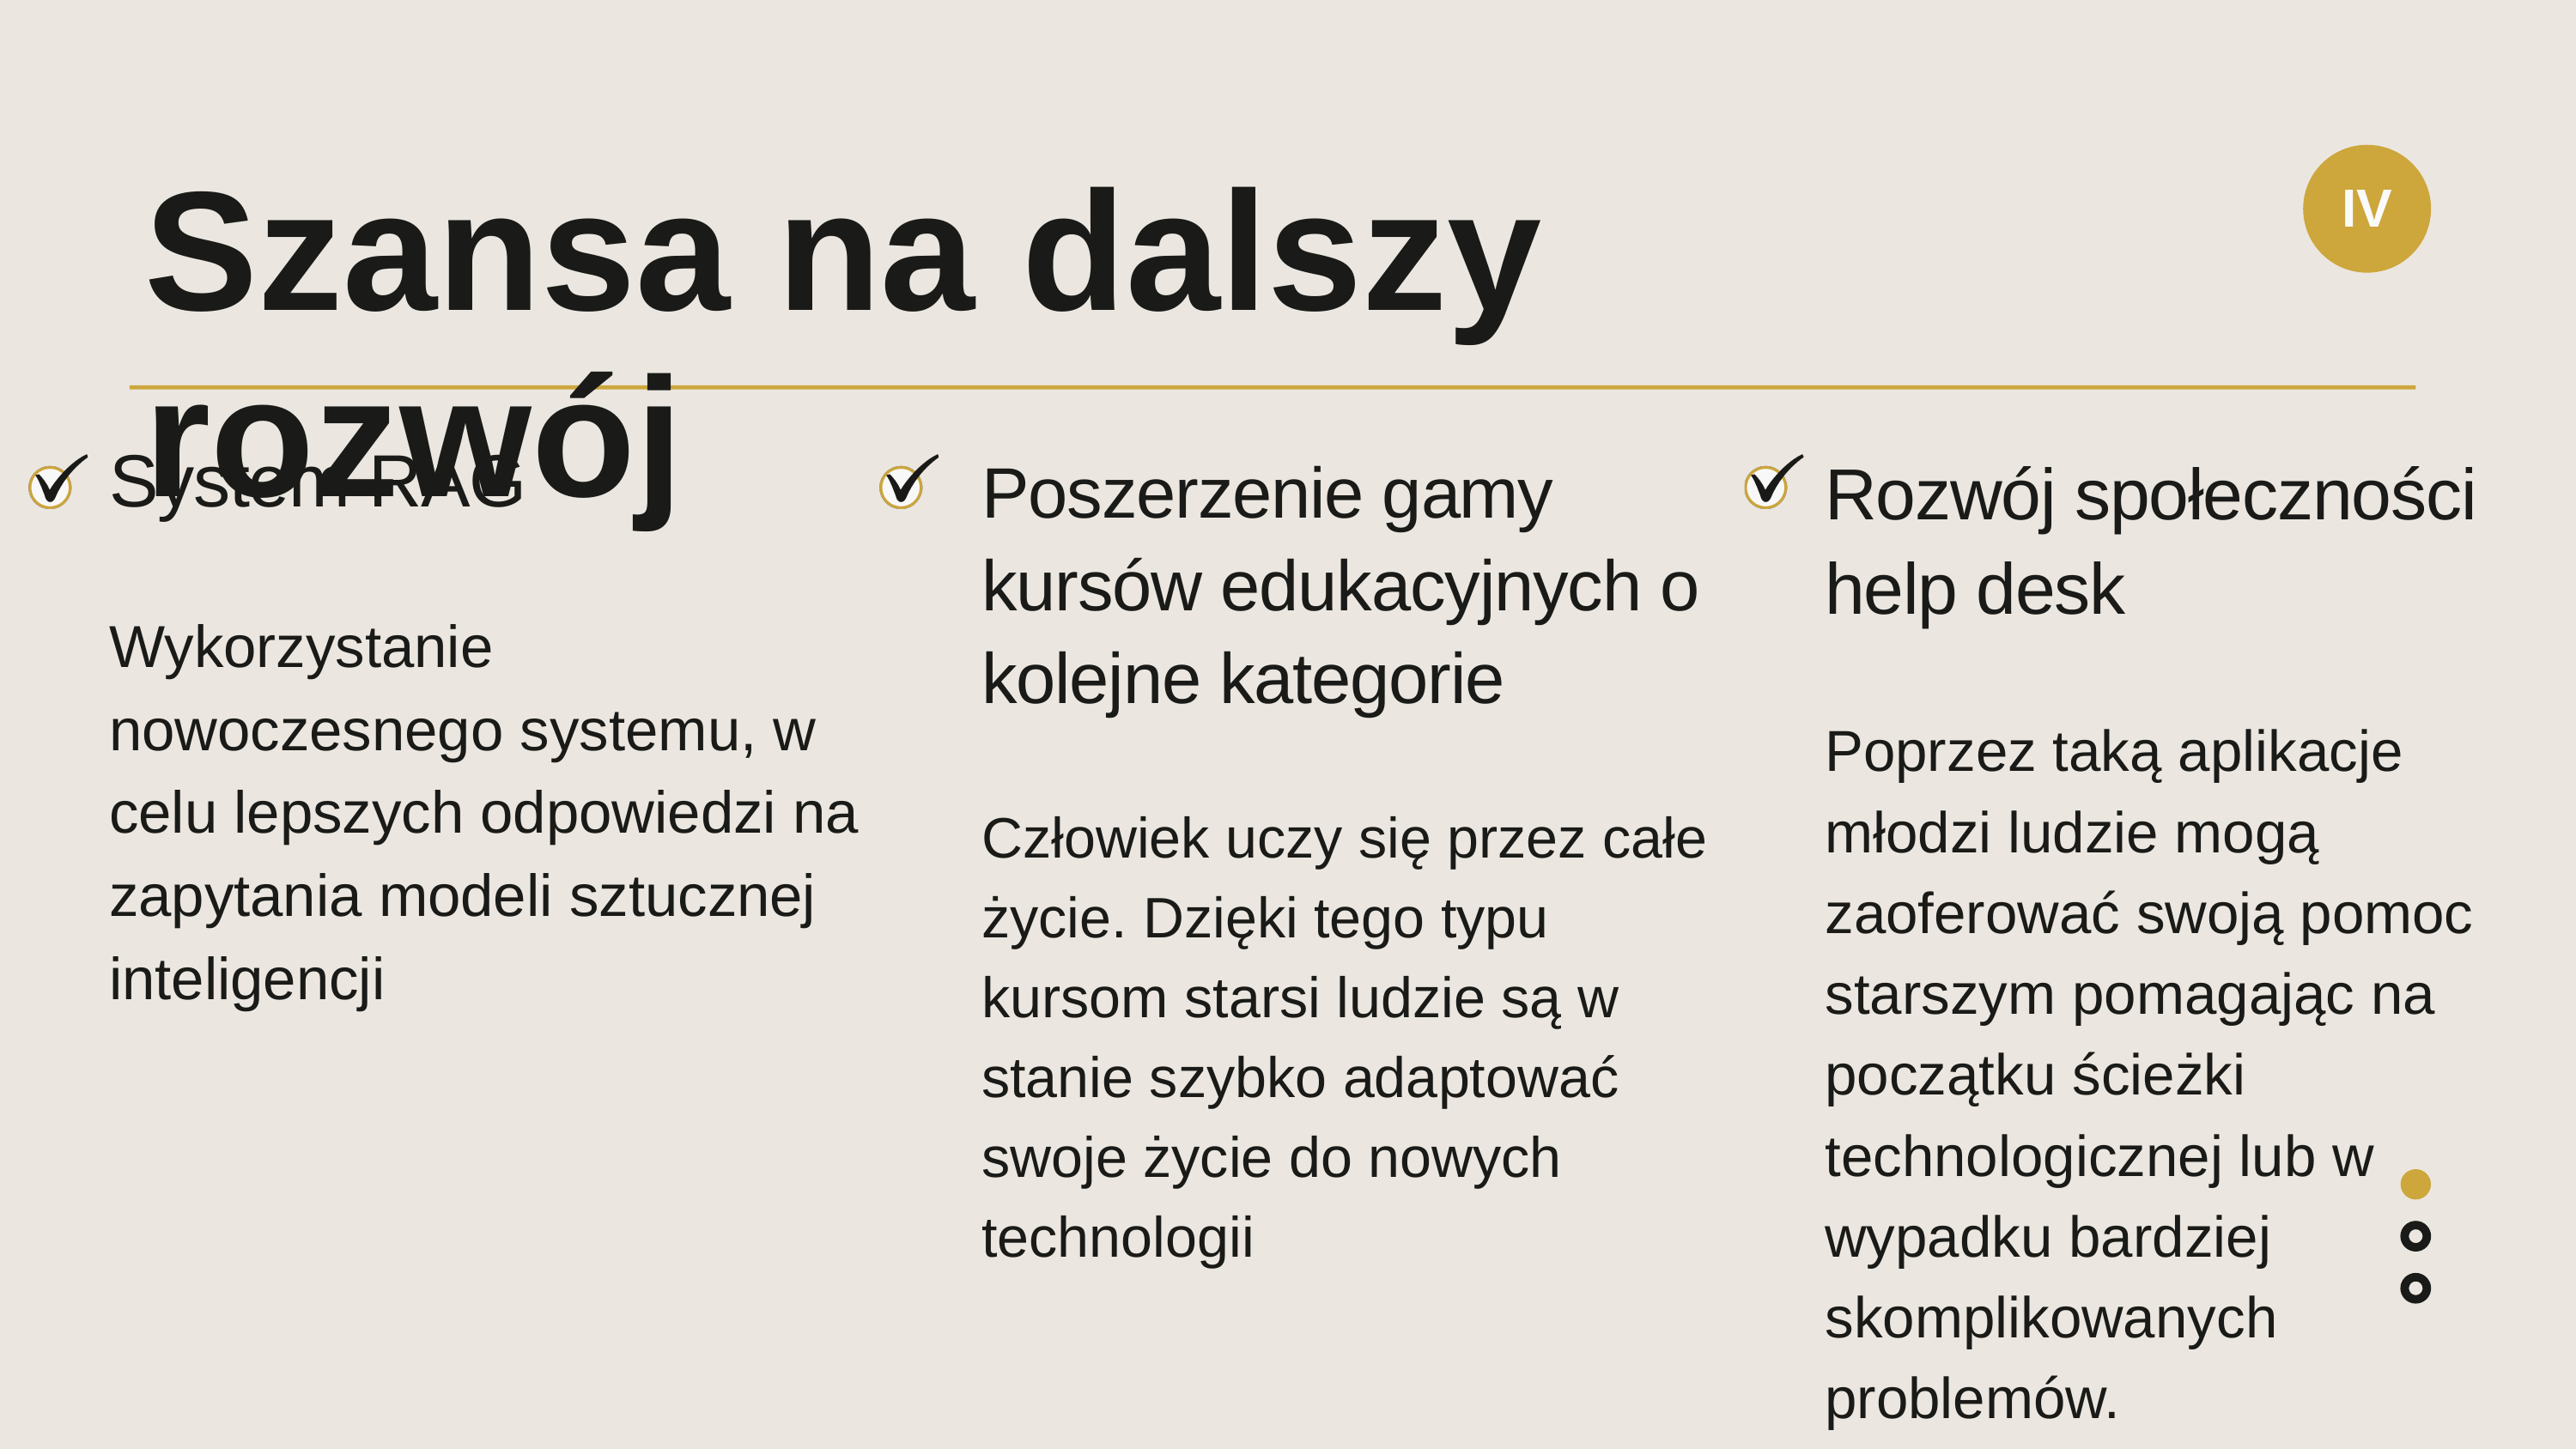

IV
Szansa na dalszy rozwój

System RAG
Wykorzystanie nowoczesnego systemu, w celu lepszych odpowiedzi na zapytania modeli sztucznej inteligencji

Poszerzenie gamy kursów edukacyjnych o kolejne kategorie
Człowiek uczy się przez całe życie. Dzięki tego typu kursom starsi ludzie są w stanie szybko adaptować swoje życie do nowych technologii

Rozwój społeczności help desk
Poprzez taką aplikacje młodzi ludzie mogą zaoferować swoją pomoc starszym pomagając na początku ścieżki technologicznej lub w wypadku bardziej skomplikowanych problemów.